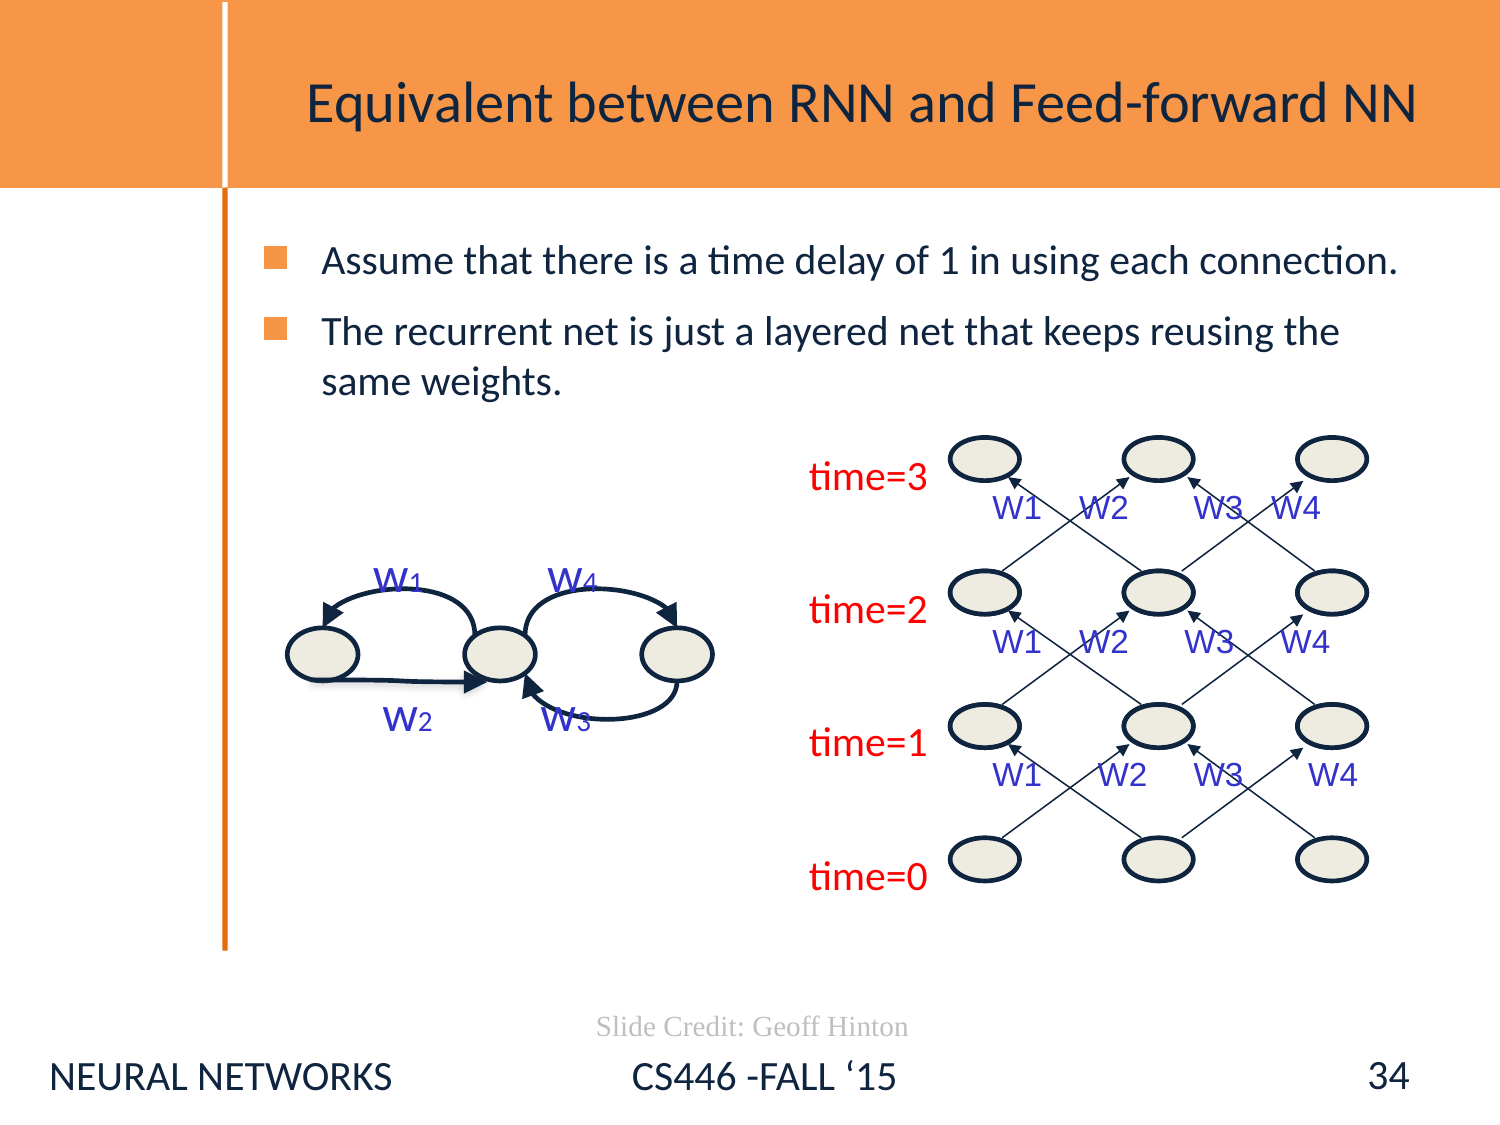

# Equivalent between RNN and Feed-forward NN
Assume that there is a time delay of 1 in using each connection.
The recurrent net is just a layered net that keeps reusing the same weights.

time=3

W1    W2       W3   W4

time=2

W1    W2      W3     W4

time=1

W1      W2     W3       W4

time=0
w1           w4

w2          w3
Slide Credit: Geoff Hinton
34